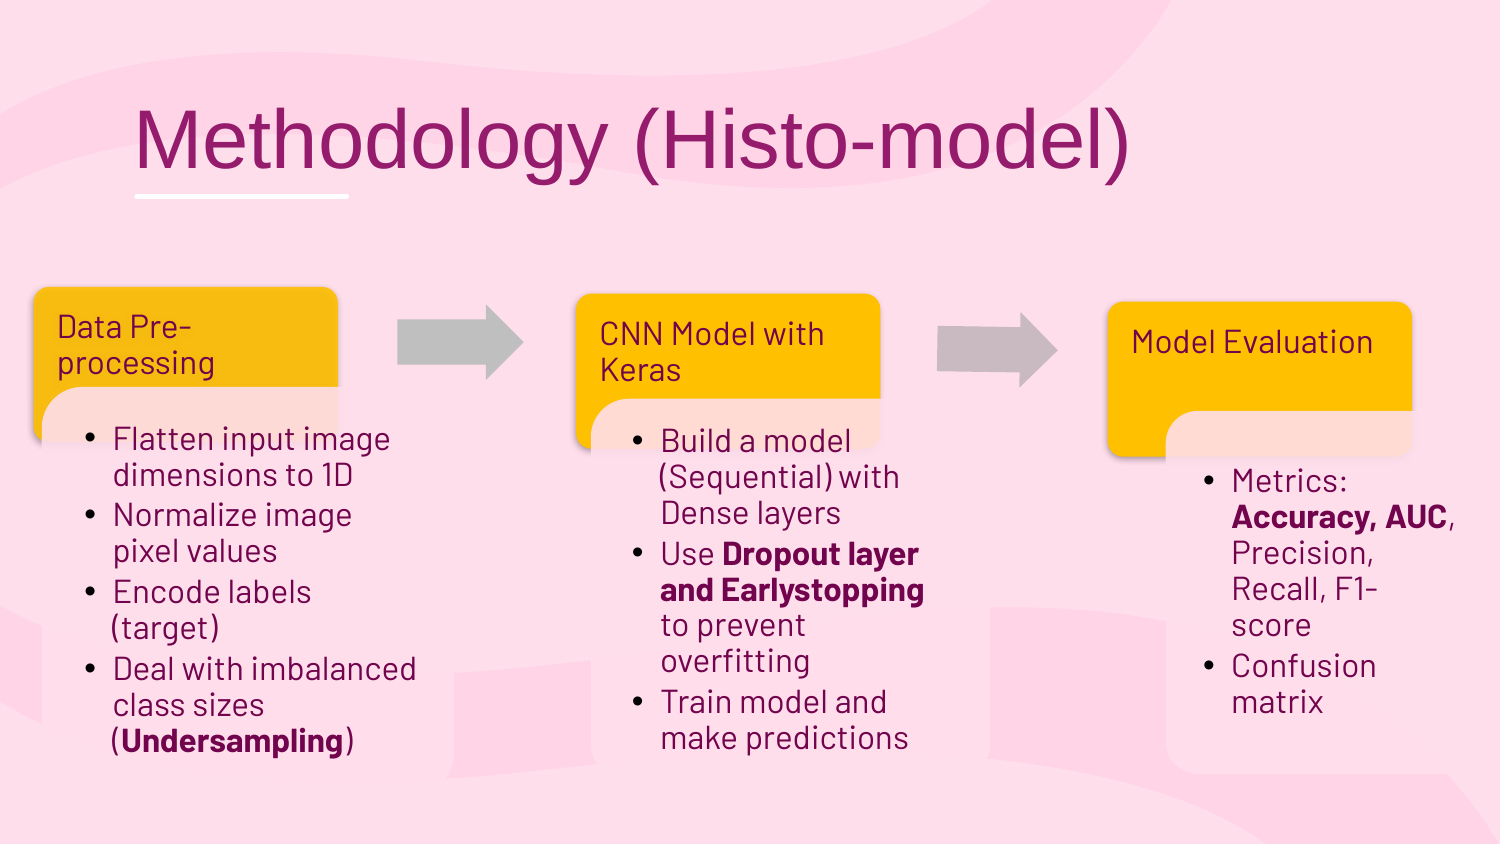

# Methodology (Histo-model)
Data Pre-processing
Flatten input image dimensions to 1D
Normalize image pixel values
Encode labels (target)
Deal with imbalanced class sizes (Undersampling)

CNN Model with Keras
Build a model (Sequential) with Dense layers
Use Dropout layer and Earlystopping to prevent overfitting
Train model and make predictions

Model Evaluation
Metrics: Accuracy, AUC, Precision, Recall, F1-score
Confusion matrix